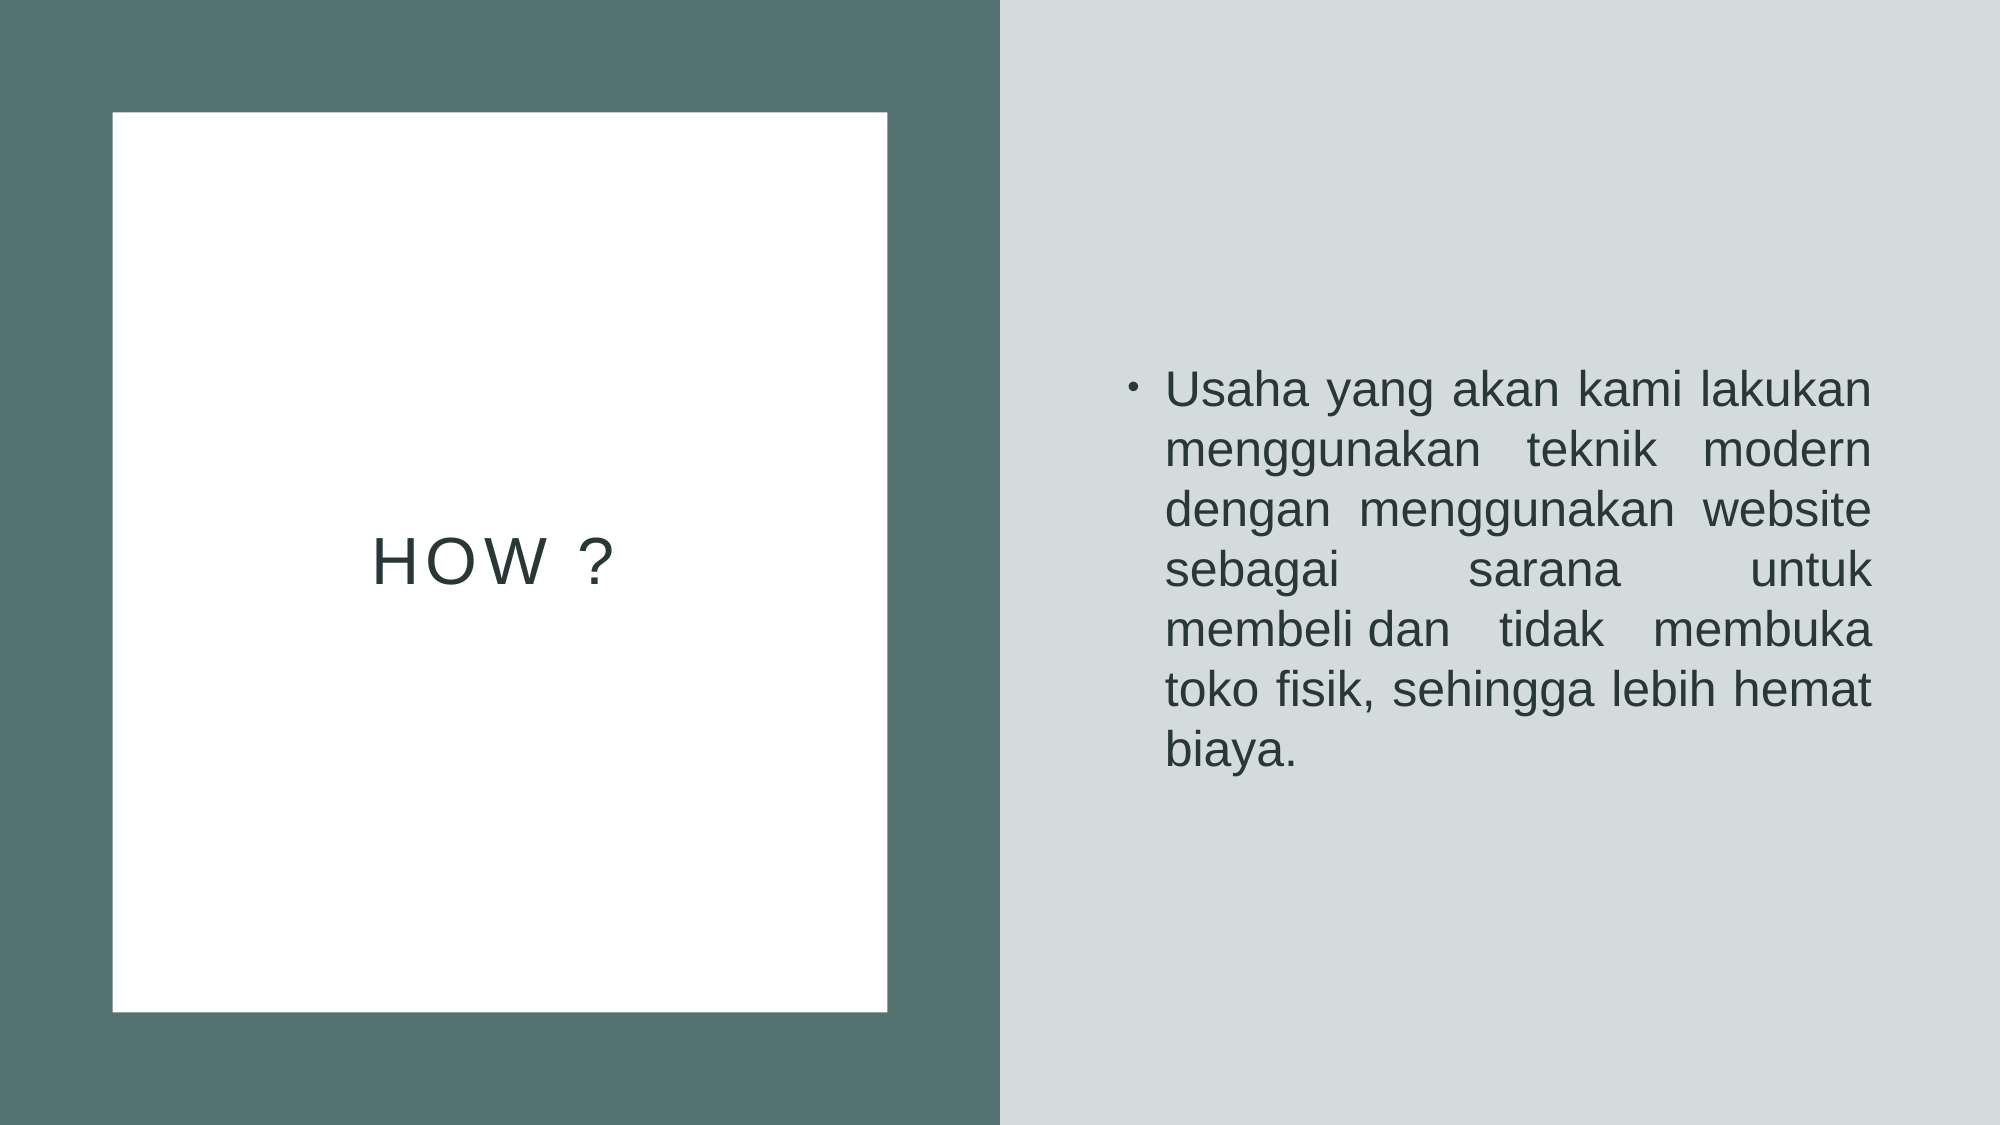

Usaha yang akan kami lakukan menggunakan teknik modern dengan menggunakan website sebagai sarana untuk membeli dan tidak membuka toko fisik, sehingga lebih hemat biaya.

# HOW ?